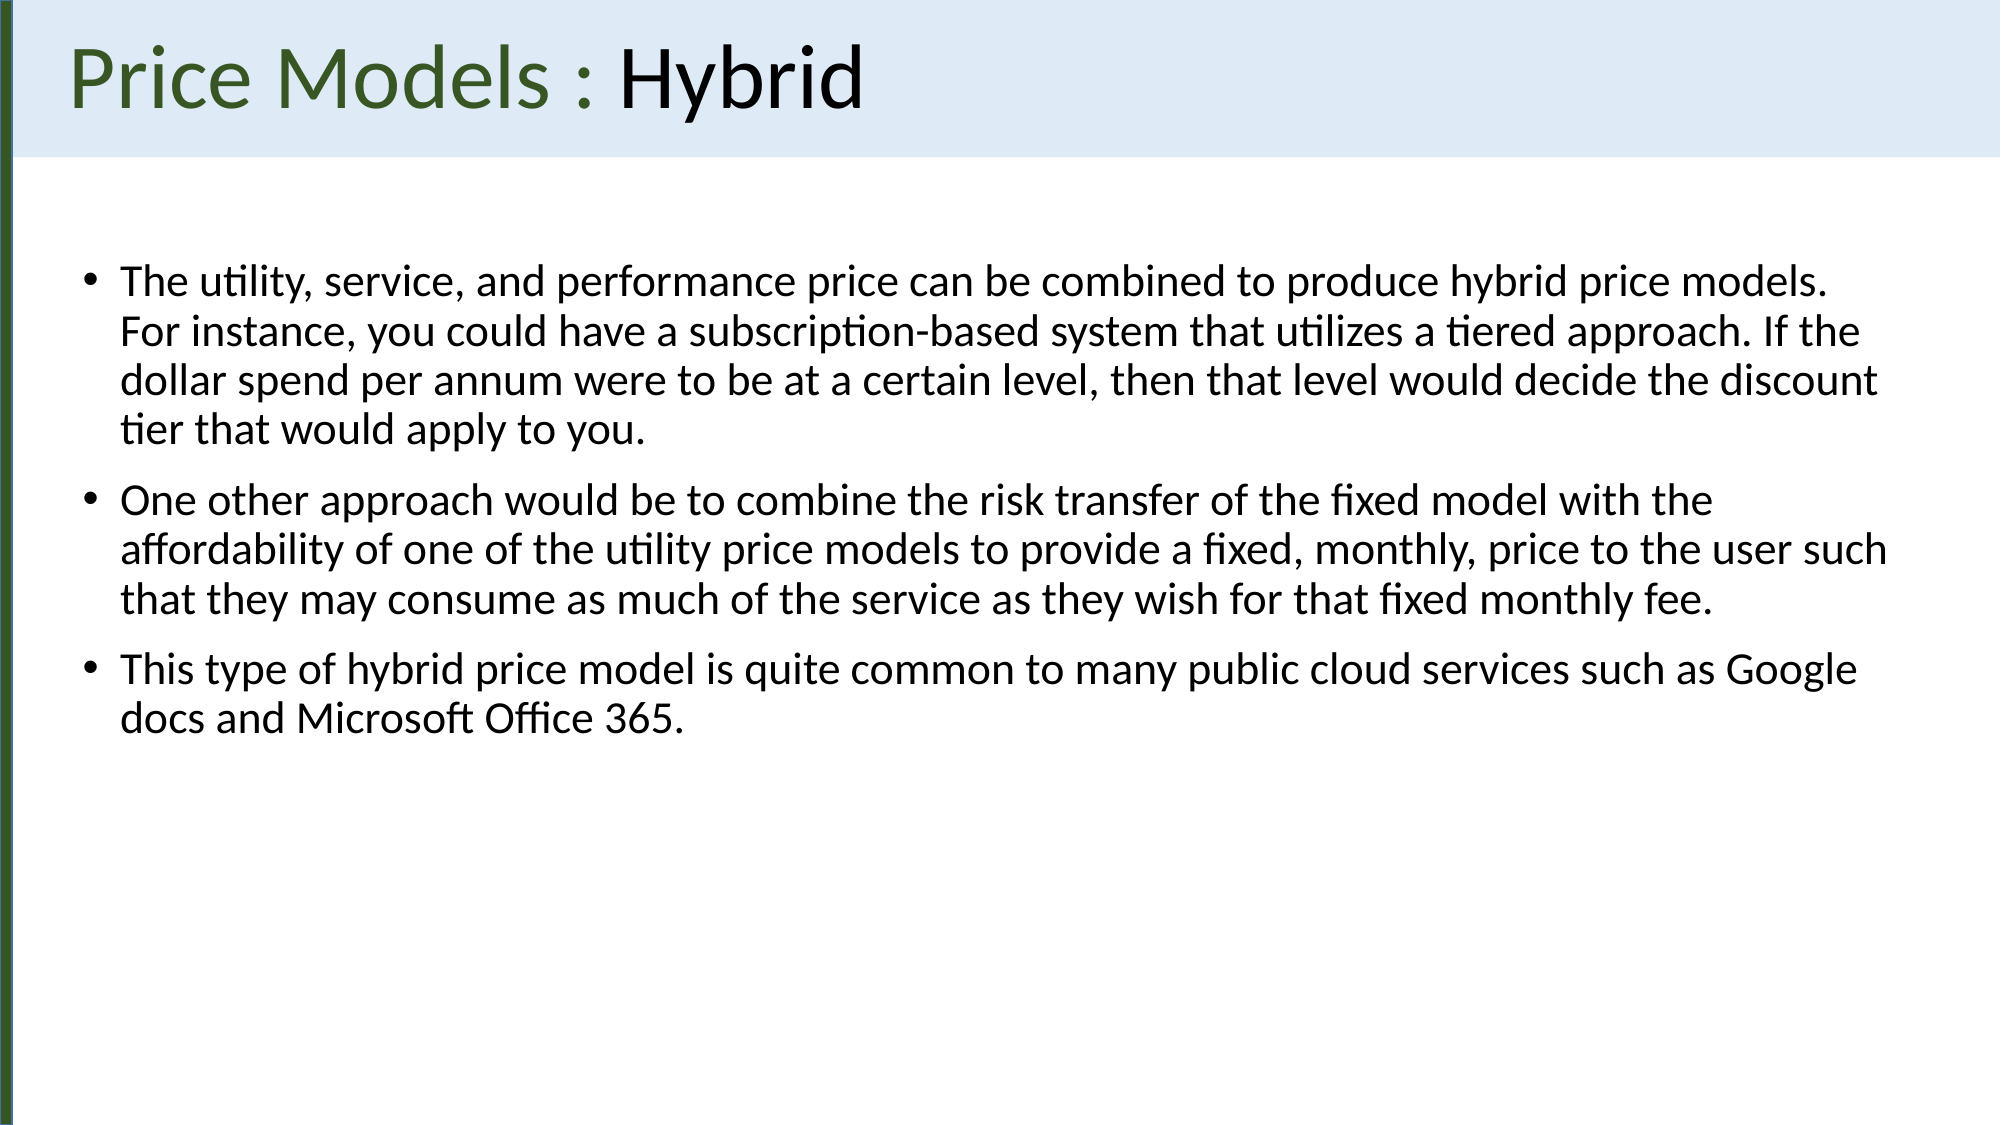

Price Models : Hybrid
The utility, service, and performance price can be combined to produce hybrid price models. For instance, you could have a subscription-based system that utilizes a tiered approach. If the dollar spend per annum were to be at a certain level, then that level would decide the discount tier that would apply to you.
One other approach would be to combine the risk transfer of the fixed model with the affordability of one of the utility price models to provide a fixed, monthly, price to the user such that they may consume as much of the service as they wish for that fixed monthly fee.
This type of hybrid price model is quite common to many public cloud services such as Google docs and Microsoft Office 365.